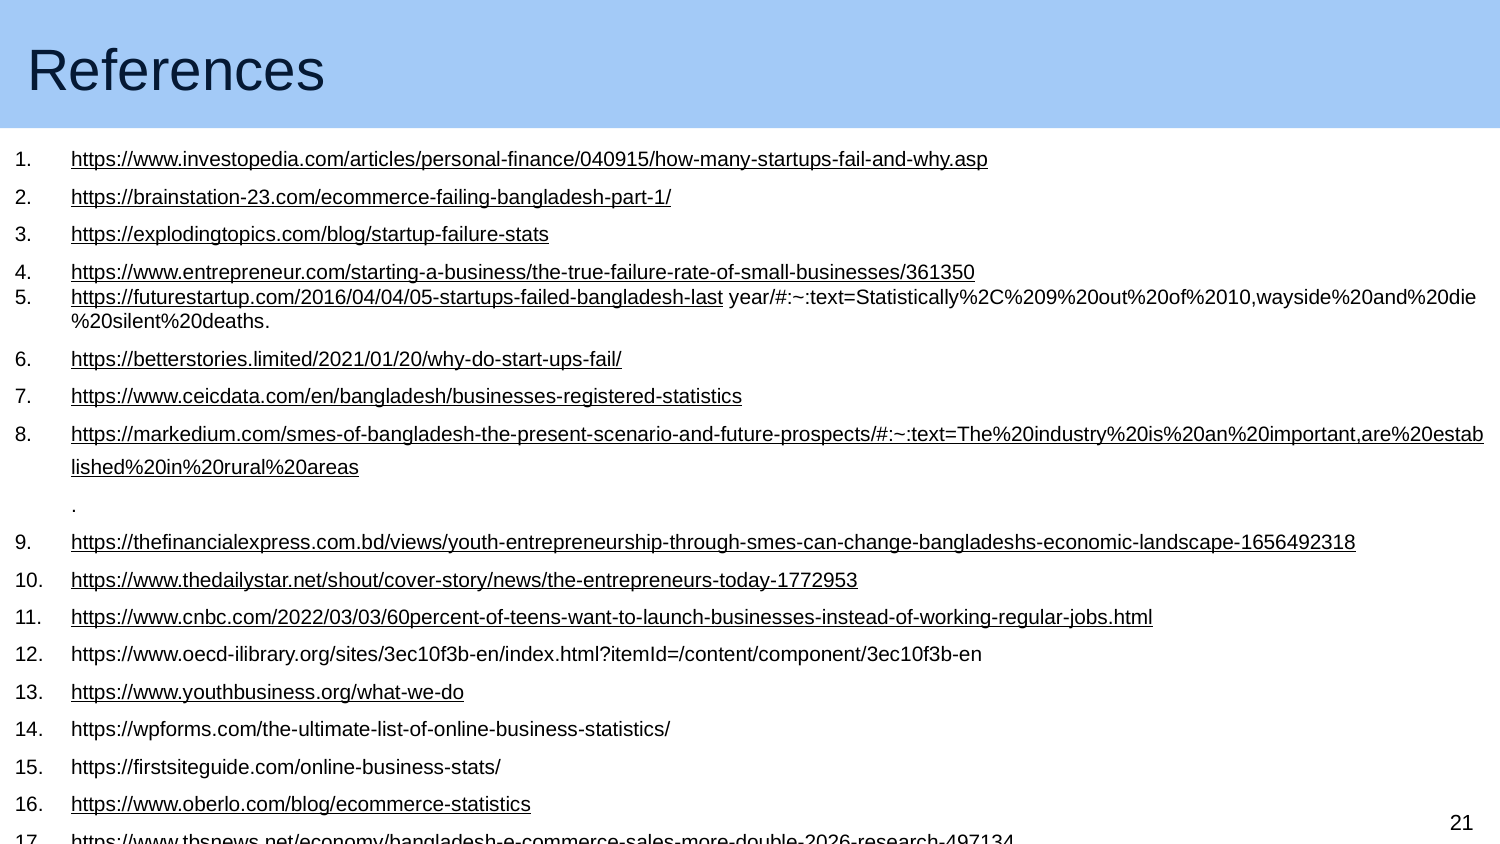

# References
https://www.investopedia.com/articles/personal-finance/040915/how-many-startups-fail-and-why.asp
https://brainstation-23.com/ecommerce-failing-bangladesh-part-1/
https://explodingtopics.com/blog/startup-failure-stats
https://www.entrepreneur.com/starting-a-business/the-true-failure-rate-of-small-businesses/361350
https://futurestartup.com/2016/04/04/05-startups-failed-bangladesh-last year/#:~:text=Statistically%2C%209%20out%20of%2010,wayside%20and%20die%20silent%20deaths.
https://betterstories.limited/2021/01/20/why-do-start-ups-fail/
https://www.ceicdata.com/en/bangladesh/businesses-registered-statistics
https://markedium.com/smes-of-bangladesh-the-present-scenario-and-future-prospects/#:~:text=The%20industry%20is%20an%20important,are%20established%20in%20rural%20areas.
https://thefinancialexpress.com.bd/views/youth-entrepreneurship-through-smes-can-change-bangladeshs-economic-landscape-1656492318
https://www.thedailystar.net/shout/cover-story/news/the-entrepreneurs-today-1772953
https://www.cnbc.com/2022/03/03/60percent-of-teens-want-to-launch-businesses-instead-of-working-regular-jobs.html
https://www.oecd-ilibrary.org/sites/3ec10f3b-en/index.html?itemId=/content/component/3ec10f3b-en
https://www.youthbusiness.org/what-we-do
https://wpforms.com/the-ultimate-list-of-online-business-statistics/
https://firstsiteguide.com/online-business-stats/
https://www.oberlo.com/blog/ecommerce-statistics
https://www.tbsnews.net/economy/bangladesh-e-commerce-sales-more-double-2026-research-497134
21